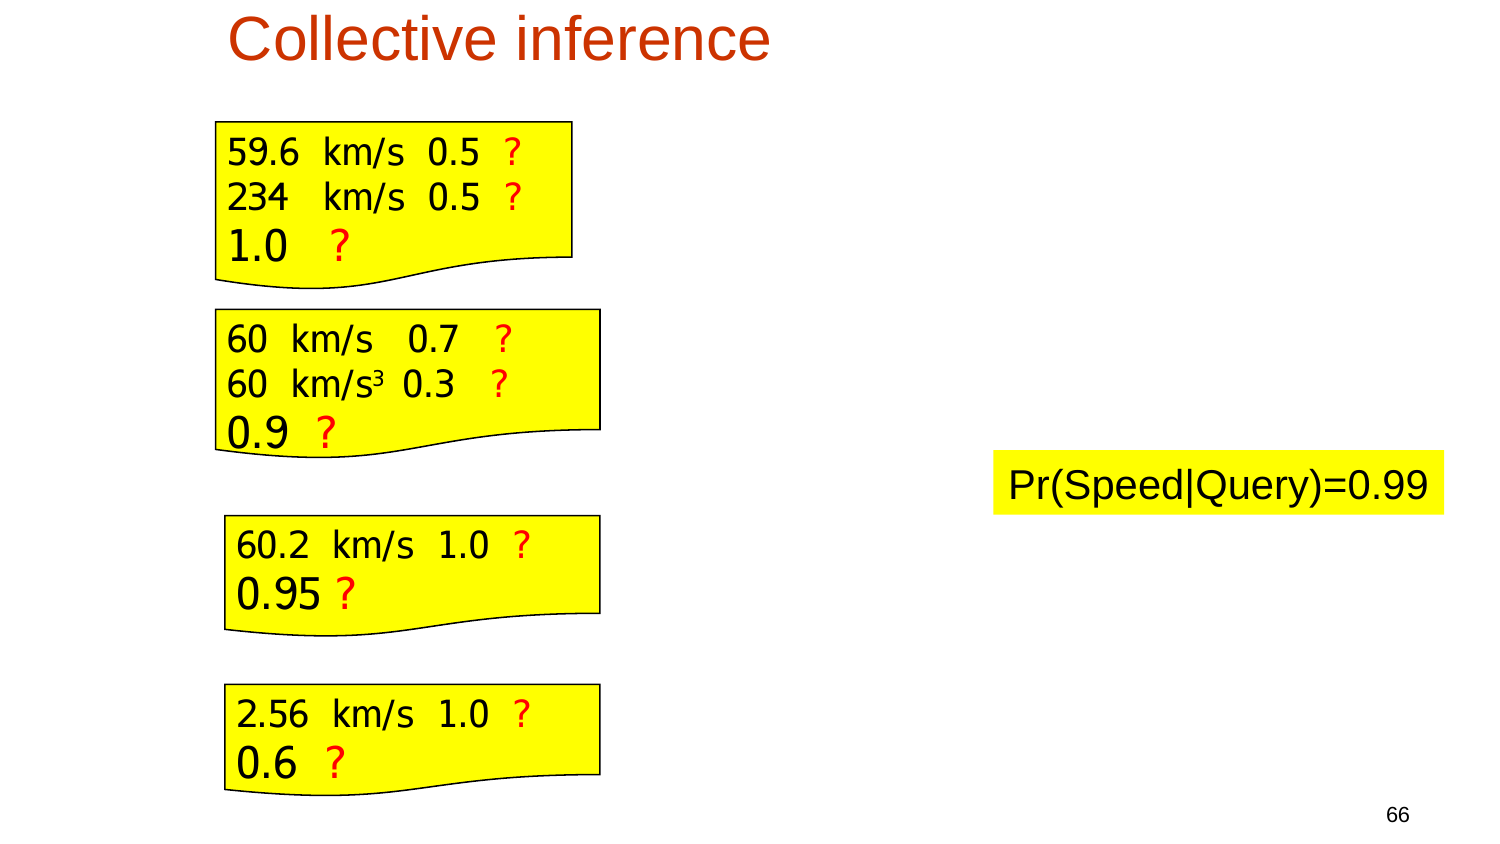

Collective inference
59.6  km/s  0.5  ? 234   km/s  0.5  ?
1.0   ?
60  km/s   0.7   ?
60  km/s3  0.3   ?
0.9  ?
Pr(Speed|Query)=0.99
60.2  km/s  1.0  ?
0.95 ?
2.56  km/s  1.0  ?
0.6  ?
66